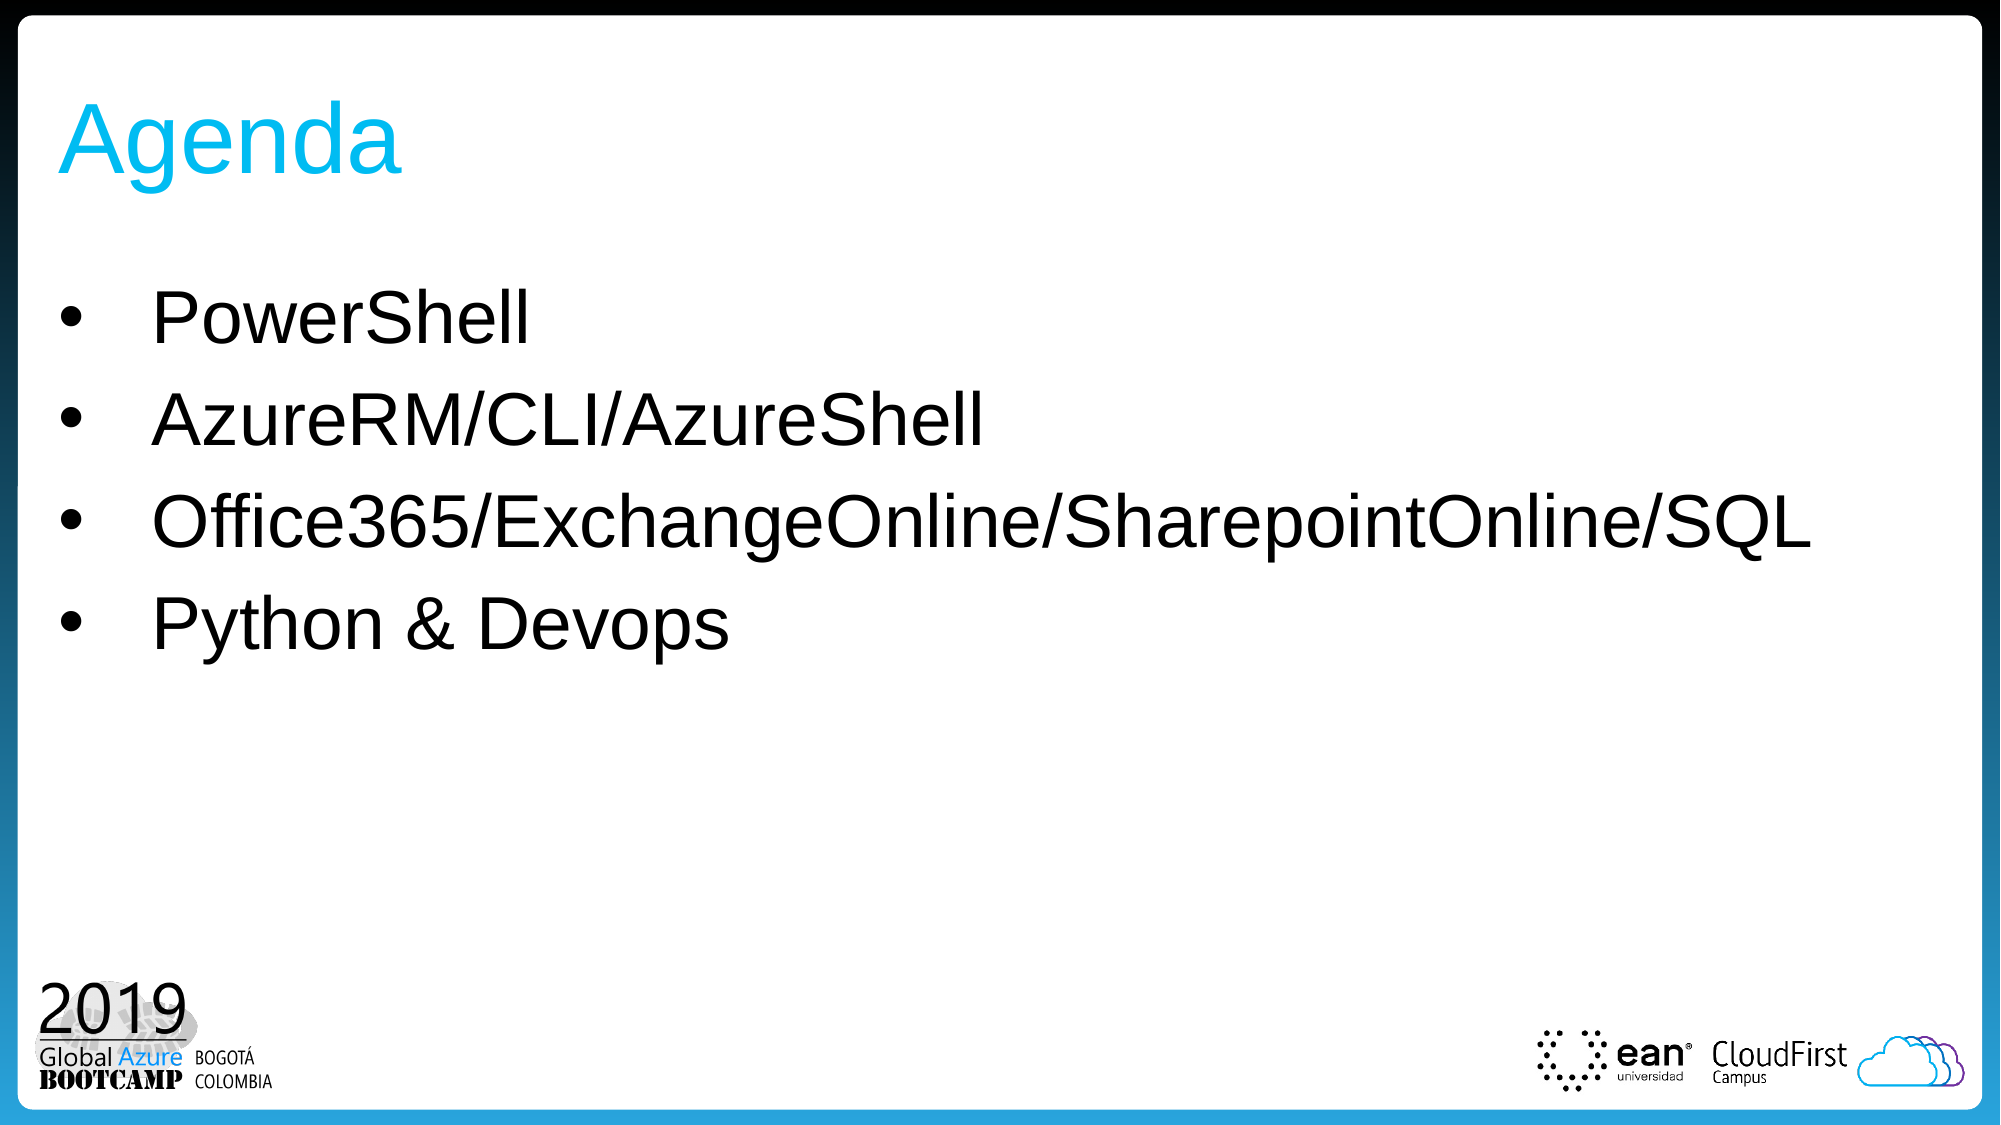

# Agenda
PowerShell
AzureRM/CLI/AzureShell
Office365/ExchangeOnline/SharepointOnline/SQL
Python & Devops